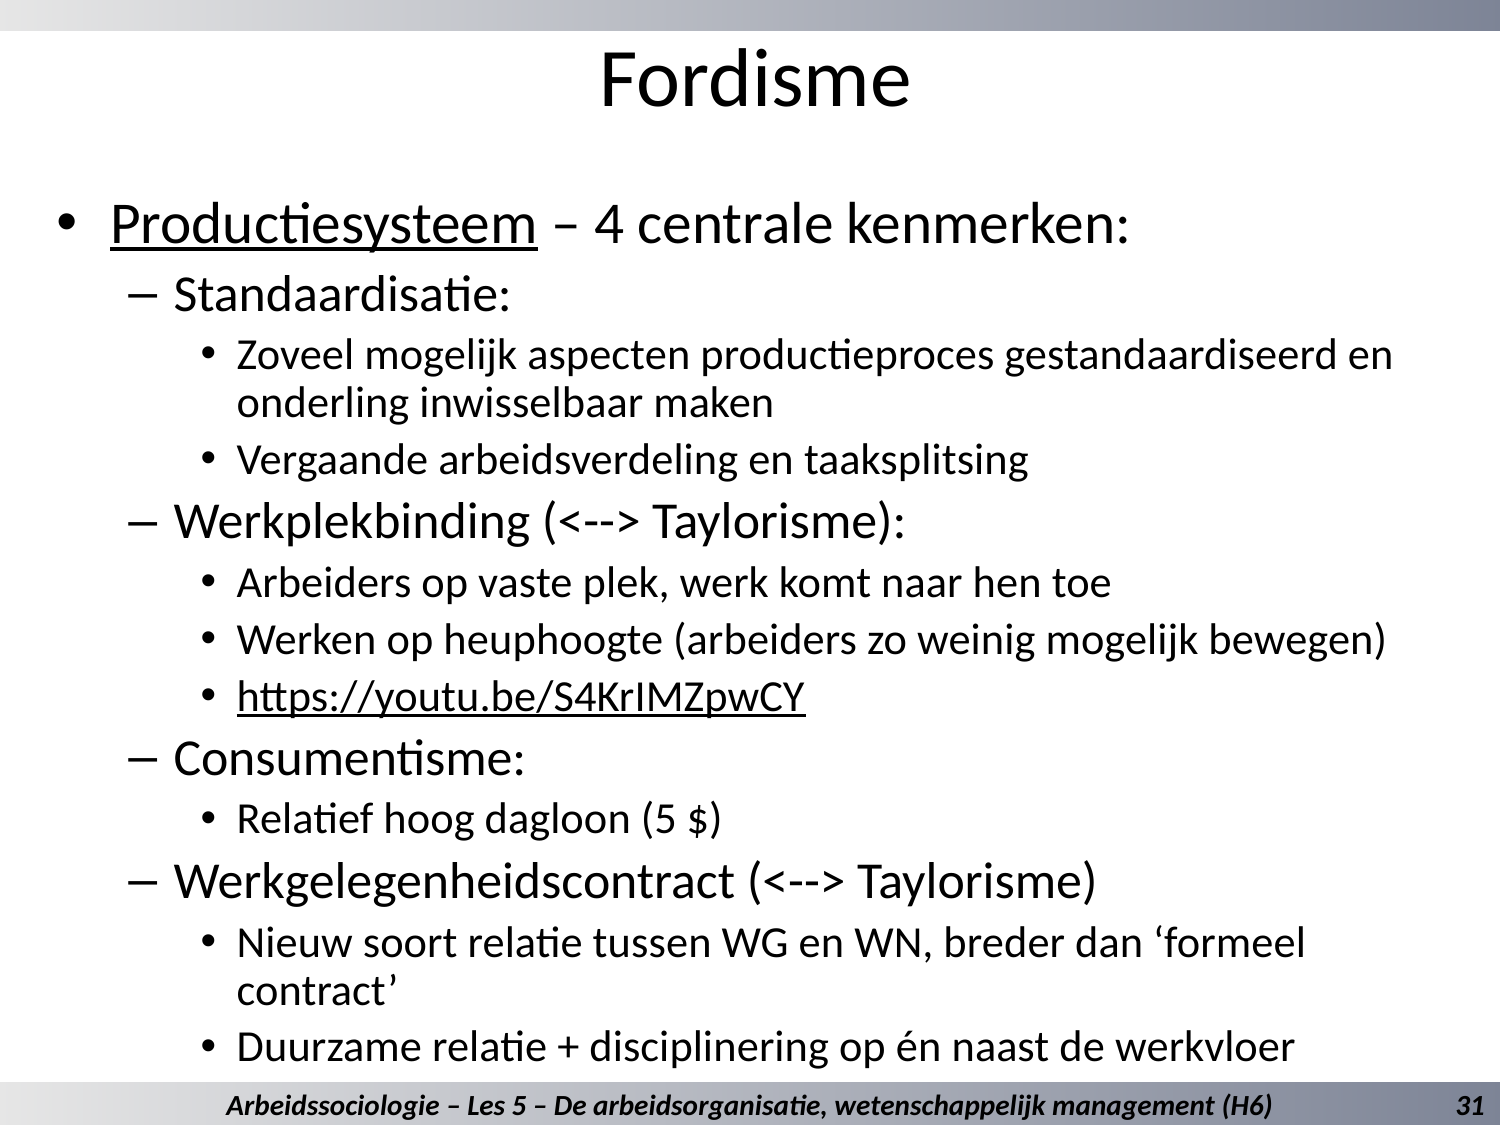

# Fordisme
Productiesysteem – 4 centrale kenmerken:
Standaardisatie:
Zoveel mogelijk aspecten productieproces gestandaardiseerd en onderling inwisselbaar maken
Vergaande arbeidsverdeling en taaksplitsing
Werkplekbinding (<--> Taylorisme):
Arbeiders op vaste plek, werk komt naar hen toe
Werken op heuphoogte (arbeiders zo weinig mogelijk bewegen)
https://youtu.be/S4KrIMZpwCY
Consumentisme:
Relatief hoog dagloon (5 $)
Werkgelegenheidscontract (<--> Taylorisme)
Nieuw soort relatie tussen WG en WN, breder dan ‘formeel contract’
Duurzame relatie + disciplinering op én naast de werkvloer

Arbeidssociologie – Les 5 – De arbeidsorganisatie, wetenschappelijk management (H6)
31